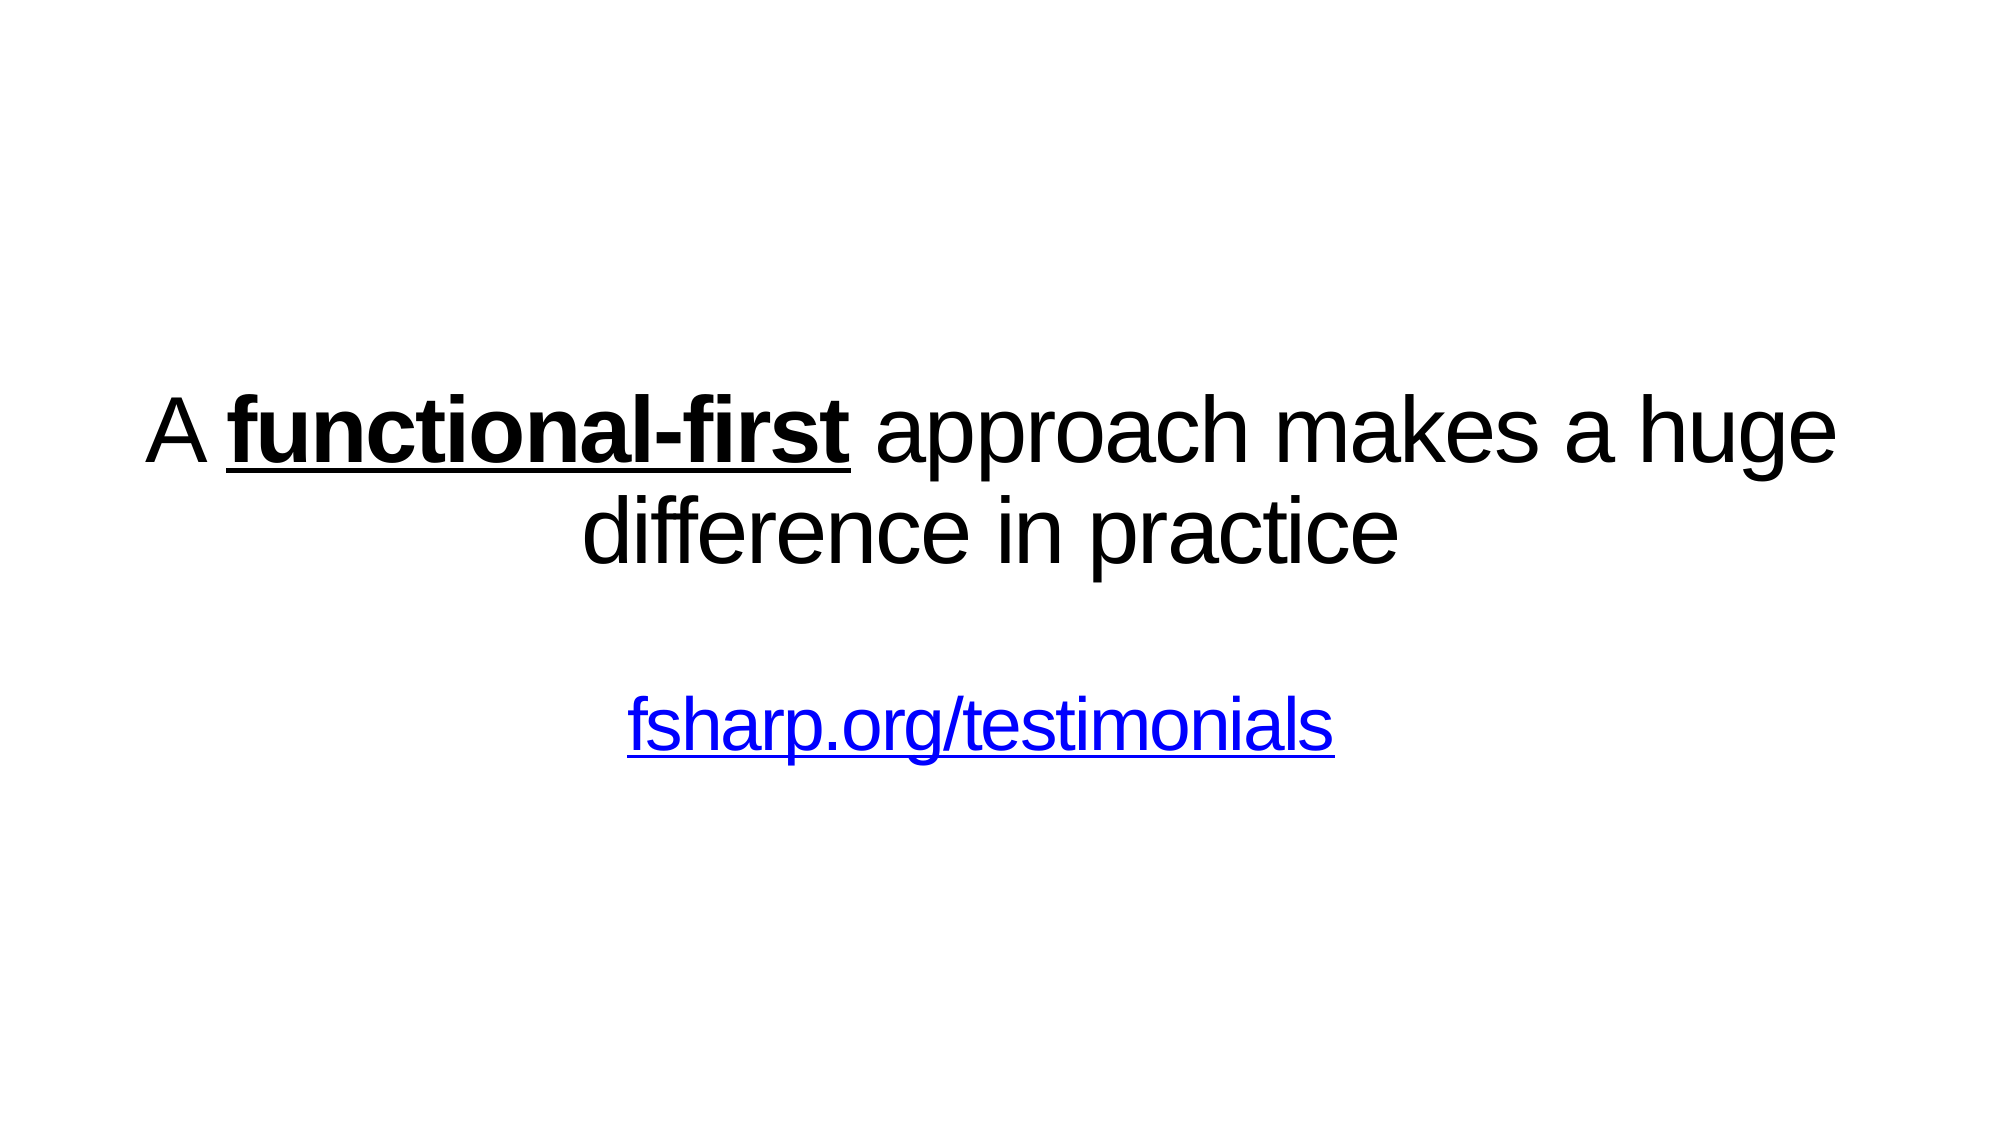

# A functional-first approach makes a huge difference in practice fsharp.org/testimonials